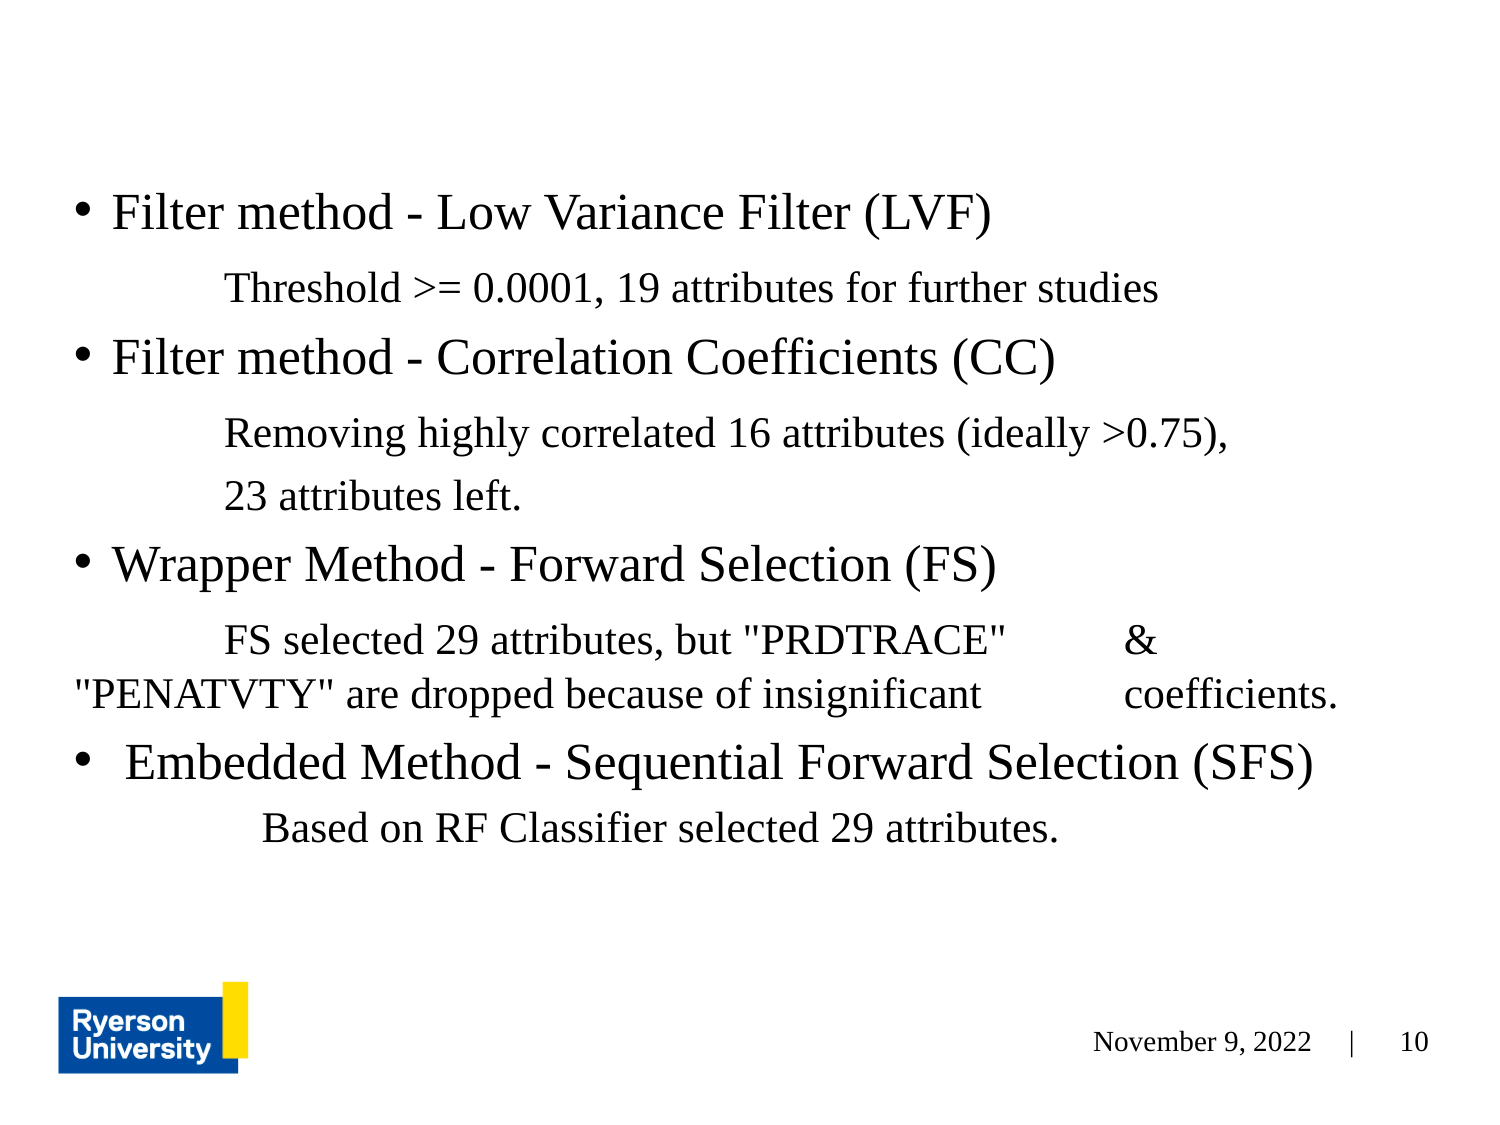

Filter method - Low Variance Filter (LVF)
	Threshold >= 0.0001, 19 attributes for further studies
Filter method - Correlation Coefficients (CC)
	Removing highly correlated 16 attributes (ideally >0.75),
	23 attributes left.
Wrapper Method - Forward Selection (FS)
	FS selected 29 attributes, but "PRDTRACE" 	& 	"PENATVTY" are dropped because of insignificant 	coefficients.
 Embedded Method - Sequential Forward Selection (SFS)  	Based on RF Classifier selected 29 attributes.

November 9, 2022     |
10